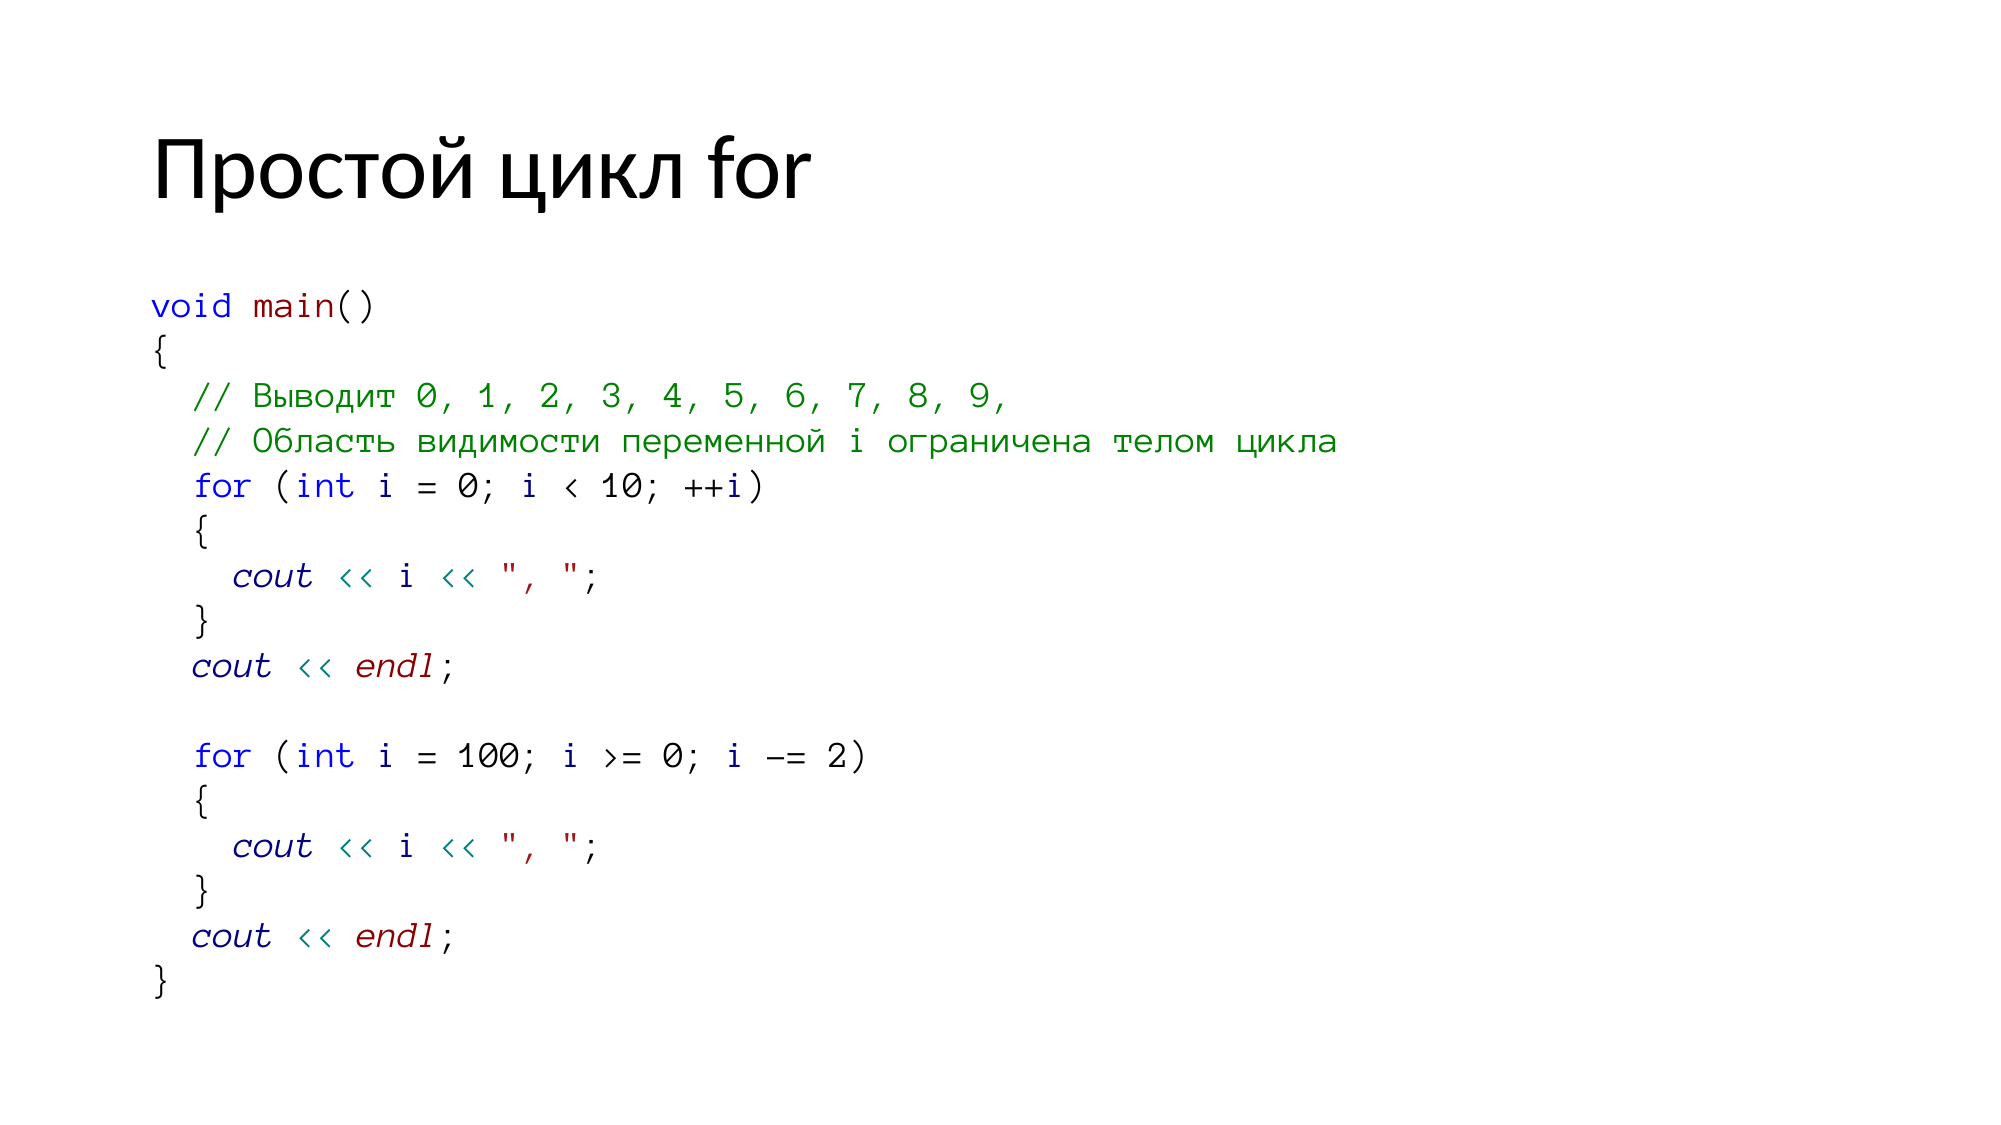

# Простой цикл for
void main()
{
  // Выводит 0, 1, 2, 3, 4, 5, 6, 7, 8, 9,
  // Область видимости переменной i ограничена телом цикла
  for (int i = 0; i < 10; ++i)
  {
    cout << i << ", ";
  }
  cout << endl;

  for (int i = 100; i >= 0; i -= 2)
  {
    cout << i << ", ";
  }
  cout << endl;
}